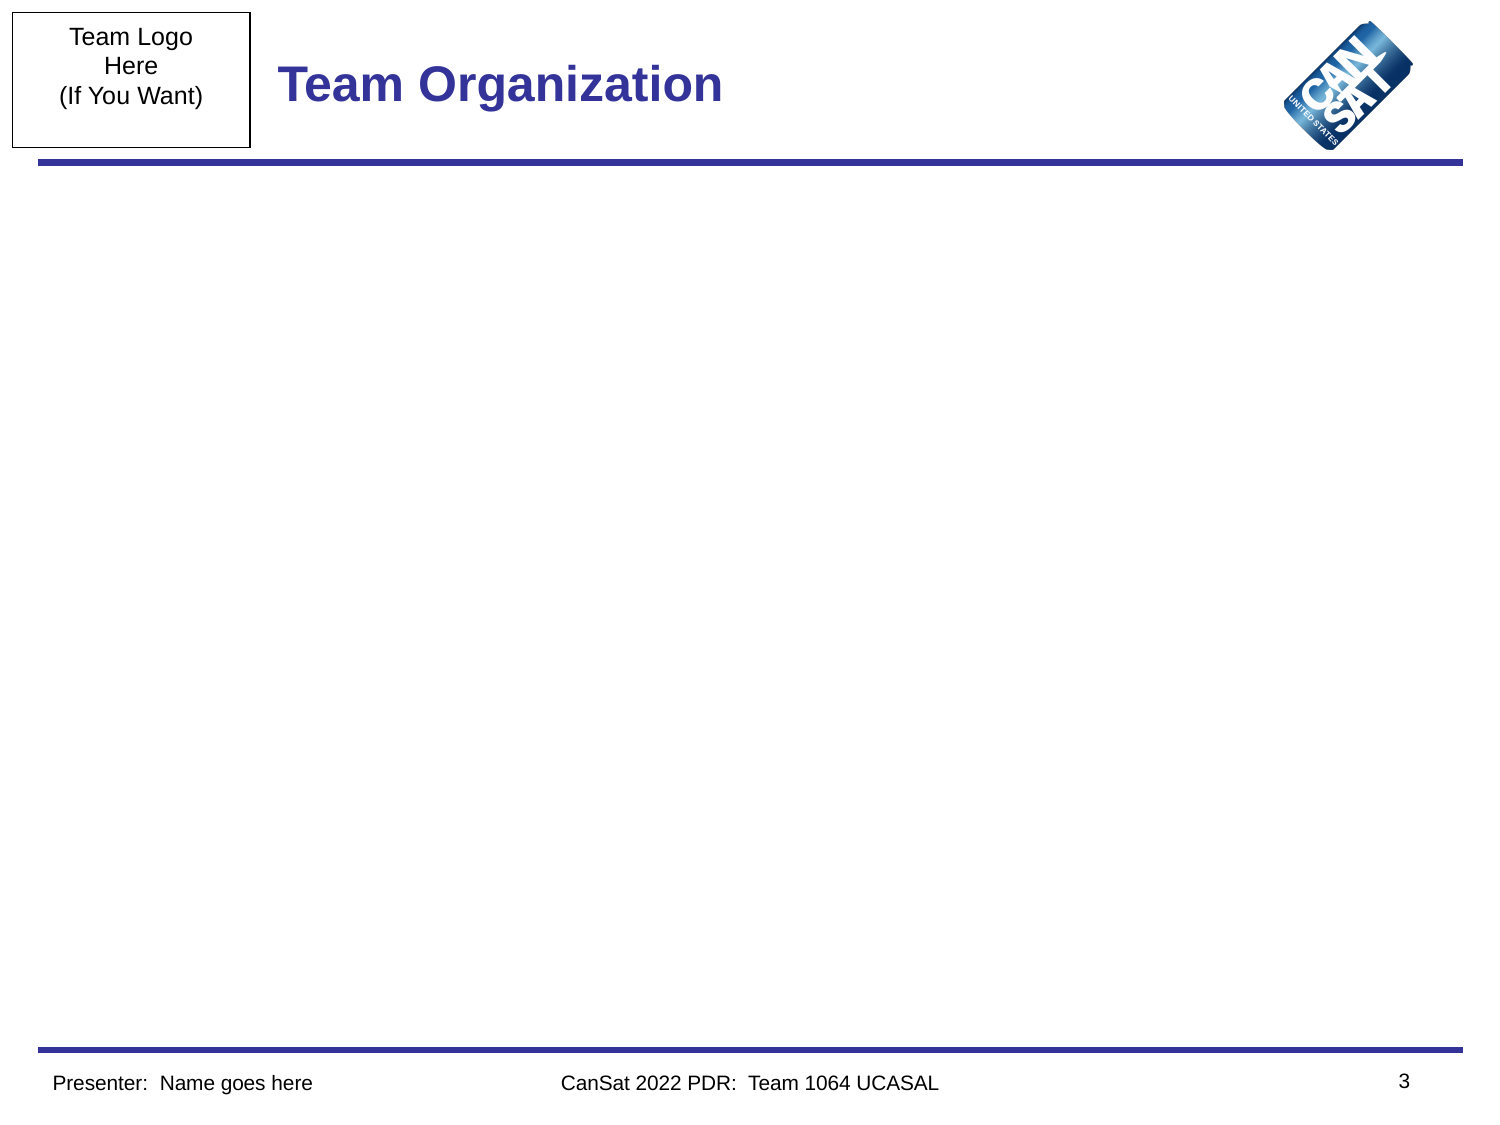

# Team Organization
3
Presenter:  Name goes here
CanSat 2022 PDR:  Team 1064 UCASAL